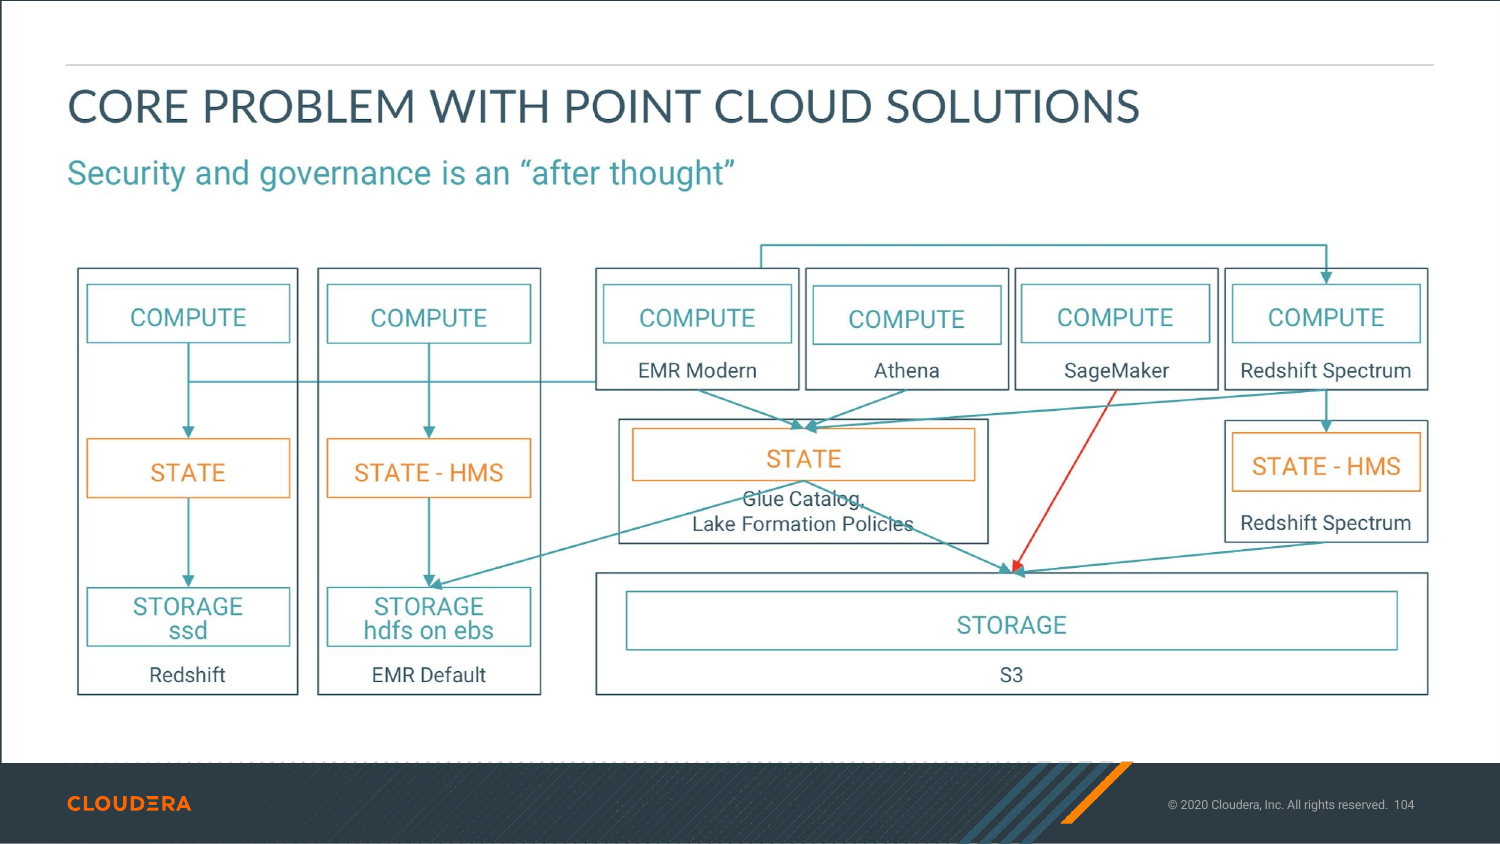

© 2020 Cloudera, Inc. All rights reserved. 104